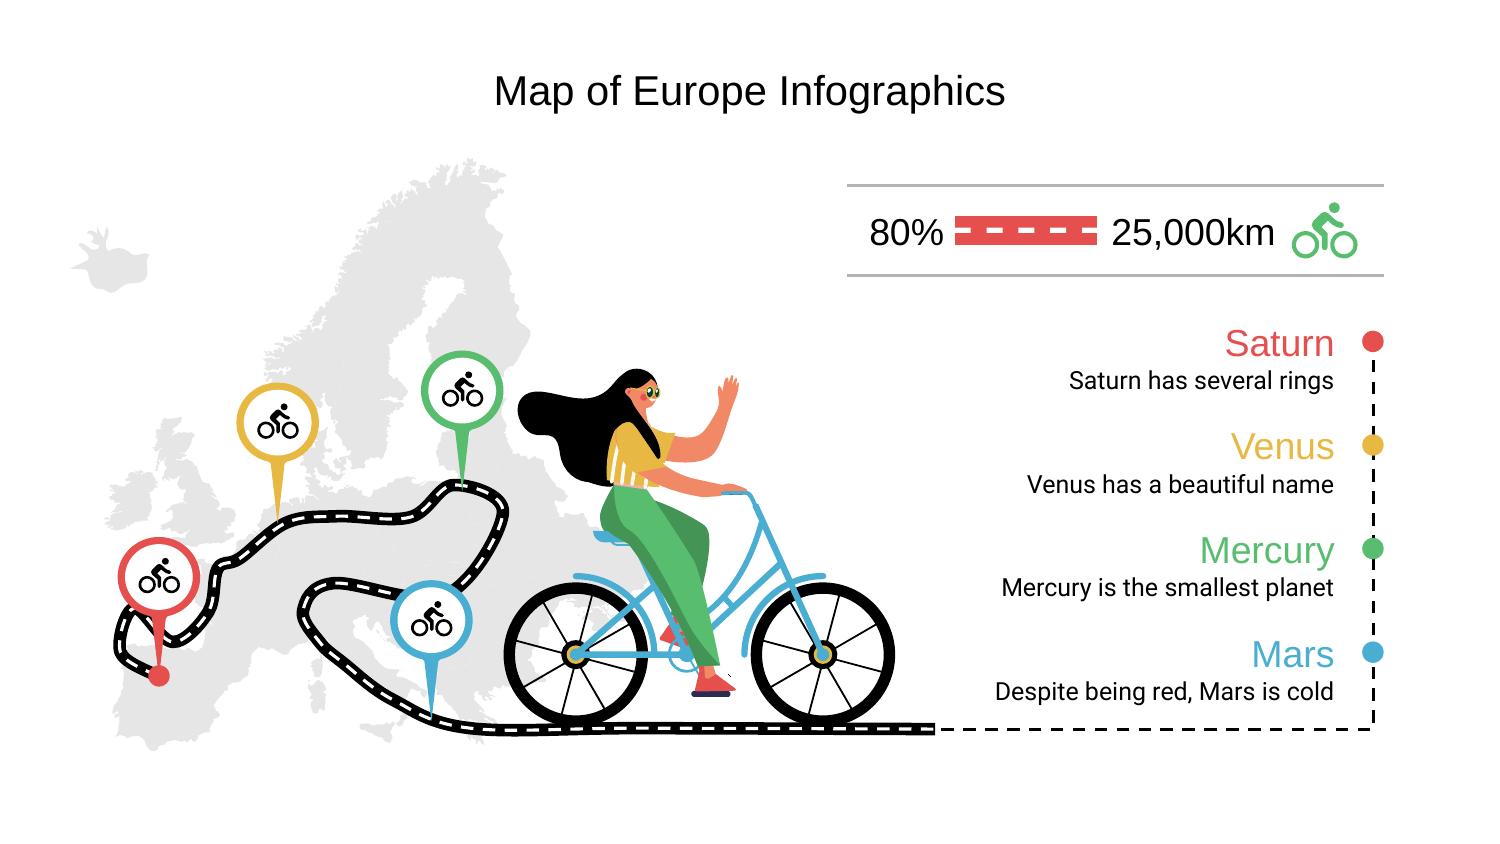

# Map of Europe Infographics

80%
25,000km

Saturn
Saturn has several rings

Venus
Venus has a beautiful name

Mercury
Mercury is the smallest planet

Mars
Despite being red, Mars is cold